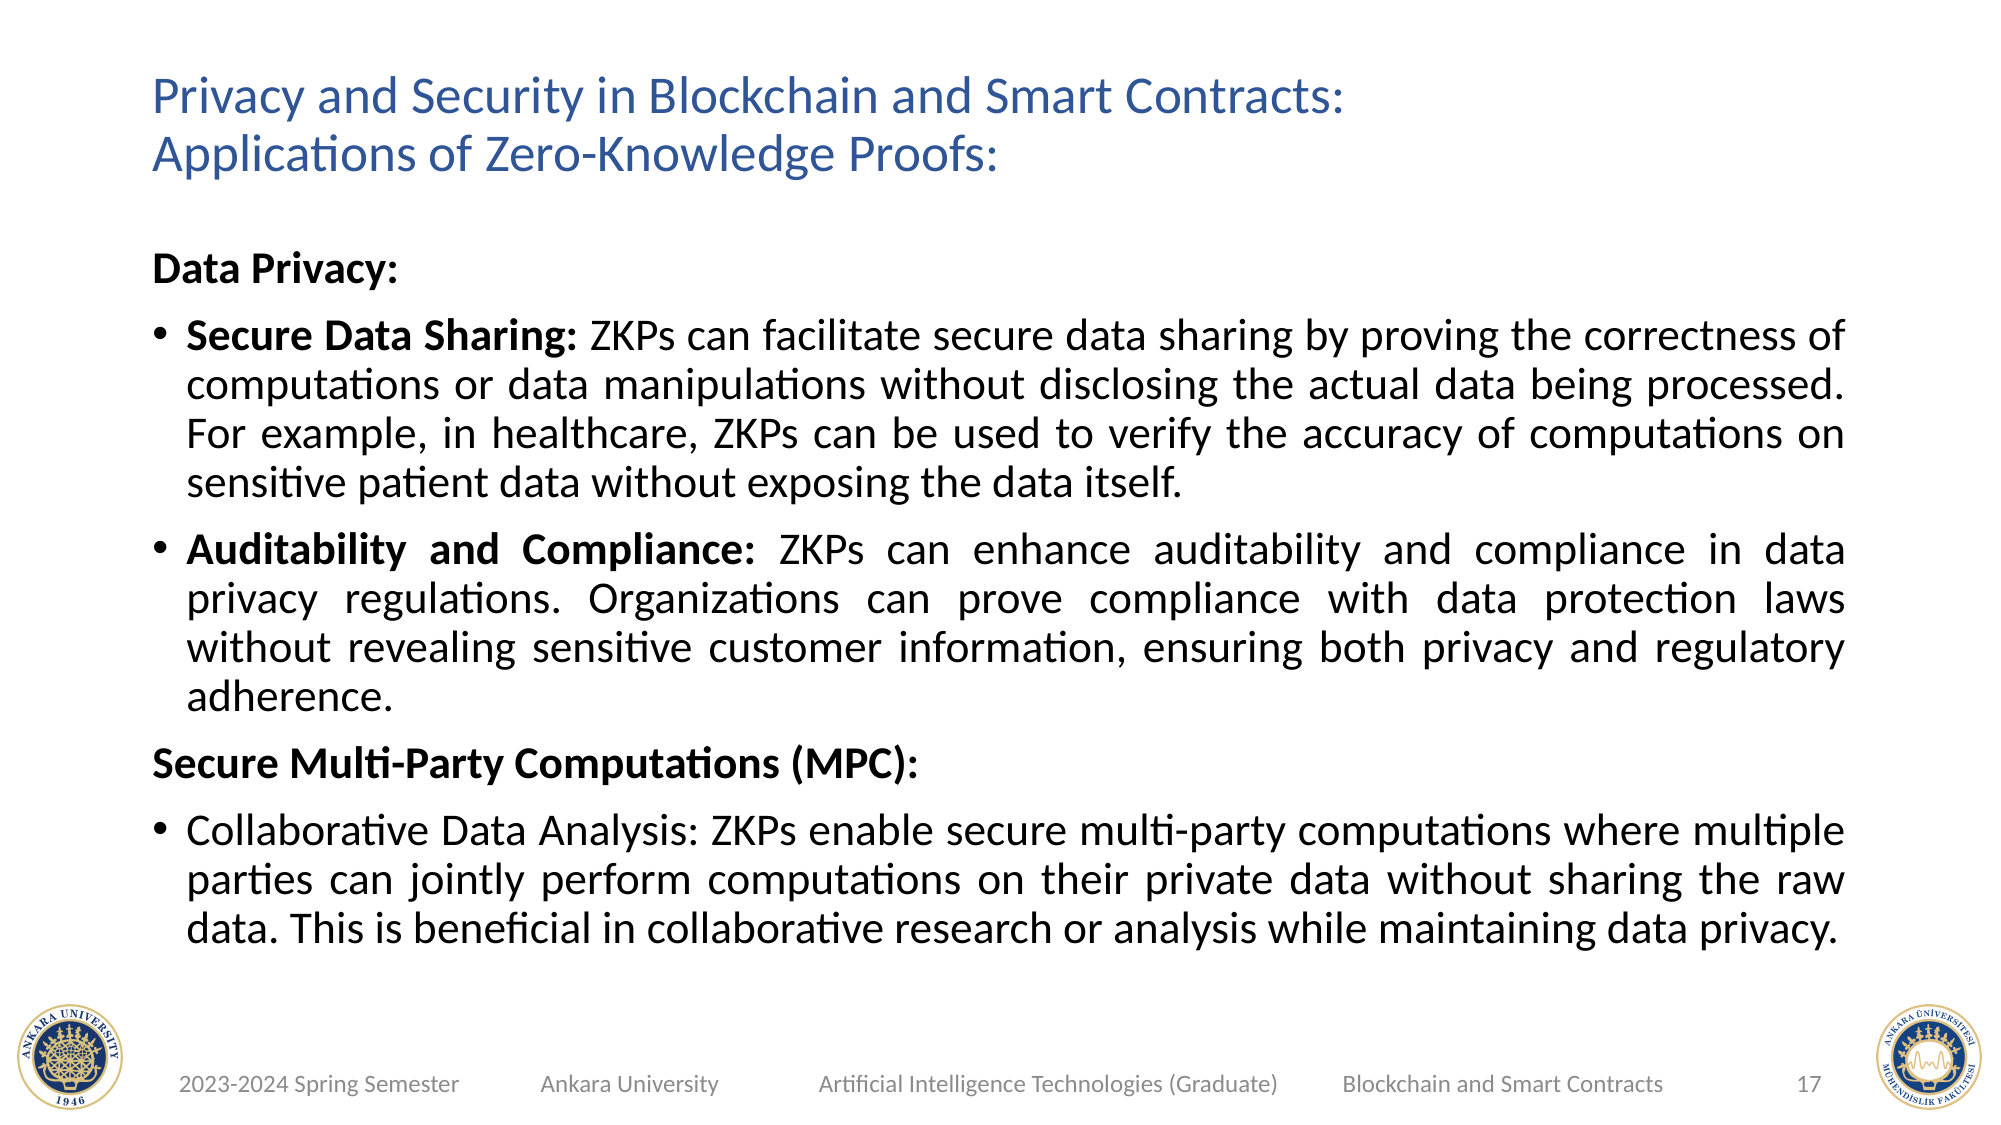

# Privacy and Security in Blockchain and Smart Contracts: Applications of Zero-Knowledge Proofs:
Data Privacy:
Secure Data Sharing: ZKPs can facilitate secure data sharing by proving the correctness of computations or data manipulations without disclosing the actual data being processed. For example, in healthcare, ZKPs can be used to verify the accuracy of computations on sensitive patient data without exposing the data itself.
Auditability and Compliance: ZKPs can enhance auditability and compliance in data privacy regulations. Organizations can prove compliance with data protection laws without revealing sensitive customer information, ensuring both privacy and regulatory adherence.
Secure Multi-Party Computations (MPC):
Collaborative Data Analysis: ZKPs enable secure multi-party computations where multiple parties can jointly perform computations on their private data without sharing the raw data. This is beneficial in collaborative research or analysis while maintaining data privacy.

17